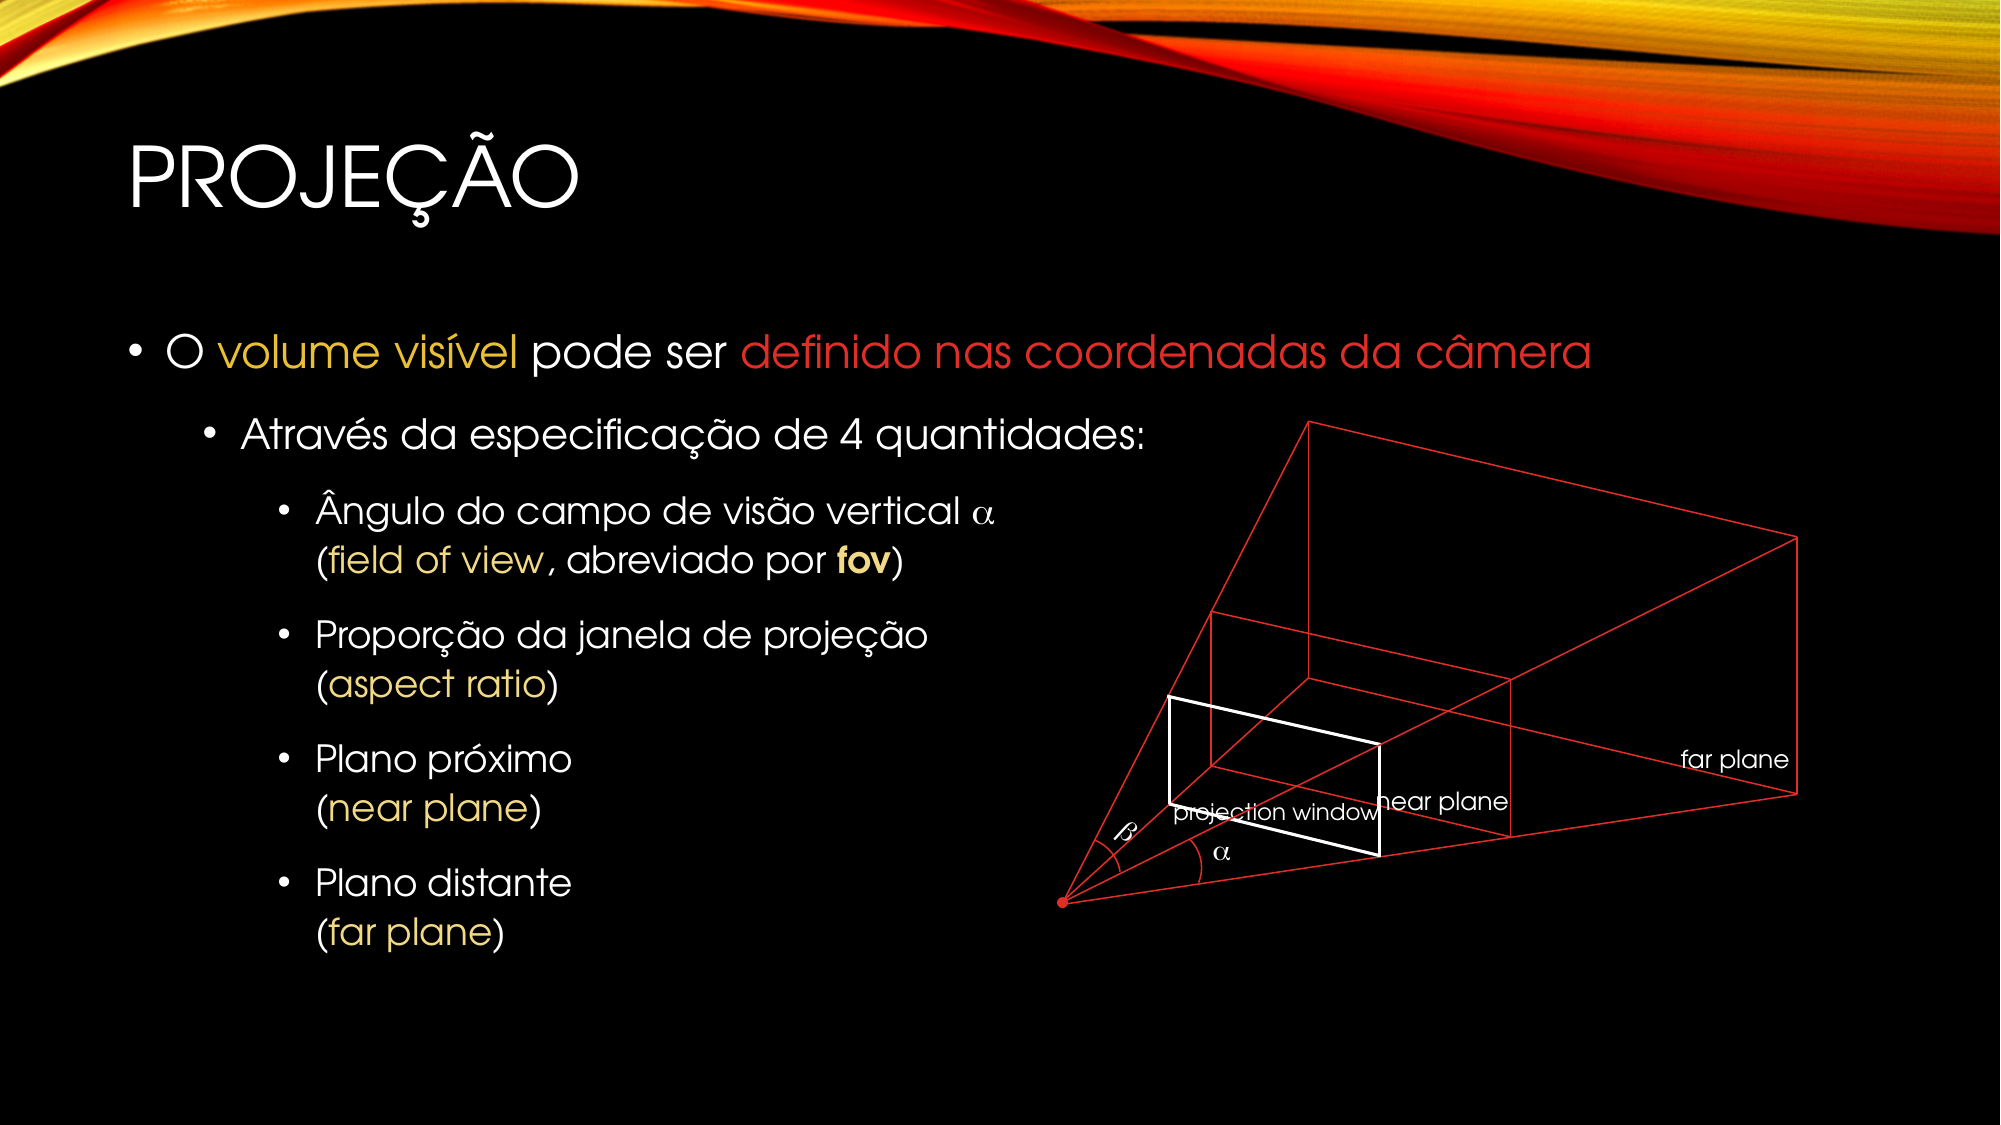

# Projeção
O volume visível pode ser definido nas coordenadas da câmera
Através da especificação de 4 quantidades:
Ângulo do campo de visão vertical α
(field of view, abreviado por fov)
Proporção da janela de projeção
(aspect ratio)
Plano próximo
(near plane)
Plano distante
(far plane)
far plane
near plane
projection window
β
α